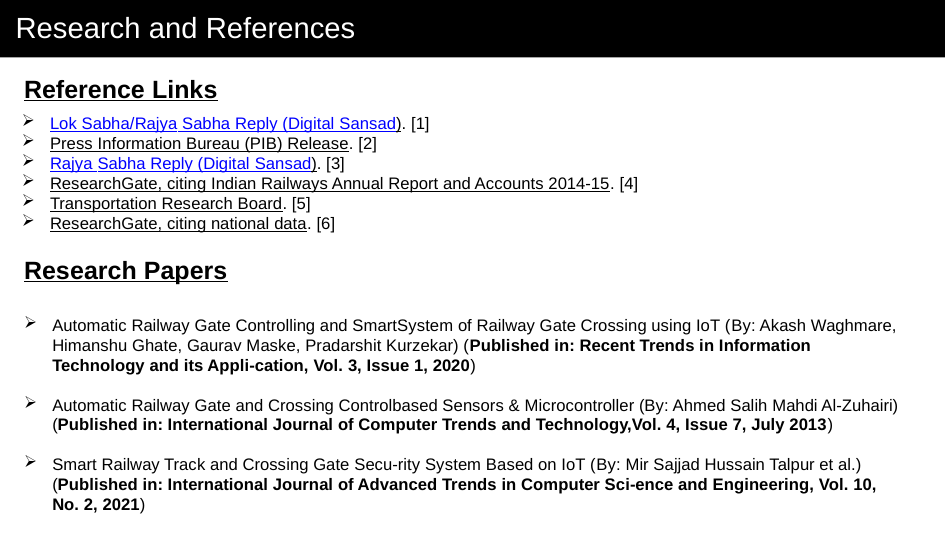

# Research and References
Reference Links
Lok Sabha/Rajya Sabha Reply (Digital Sansad). [1]
Press Information Bureau (PIB) Release. [2]
Rajya Sabha Reply (Digital Sansad). [3]
ResearchGate, citing Indian Railways Annual Report and Accounts 2014-15. [4]
Transportation Research Board. [5]
ResearchGate, citing national data. [6]
Research Papers

Automatic Railway Gate Controlling and SmartSystem of Railway Gate Crossing using IoT (By: Akash Waghmare, Himanshu Ghate, Gaurav Maske, Pradarshit Kurzekar) (Published in: Recent Trends in Information Technology and its Appli-cation, Vol. 3, Issue 1, 2020)

Automatic Railway Gate and Crossing Controlbased Sensors & Microcontroller (By: Ahmed Salih Mahdi Al-Zuhairi) (Published in: International Journal of Computer Trends and Technology,Vol. 4, Issue 7, July 2013)

Smart Railway Track and Crossing Gate Secu-rity System Based on IoT (By: Mir Sajjad Hussain Talpur et al.) (Published in: International Journal of Advanced Trends in Computer Sci-ence and Engineering, Vol. 10, No. 2, 2021)